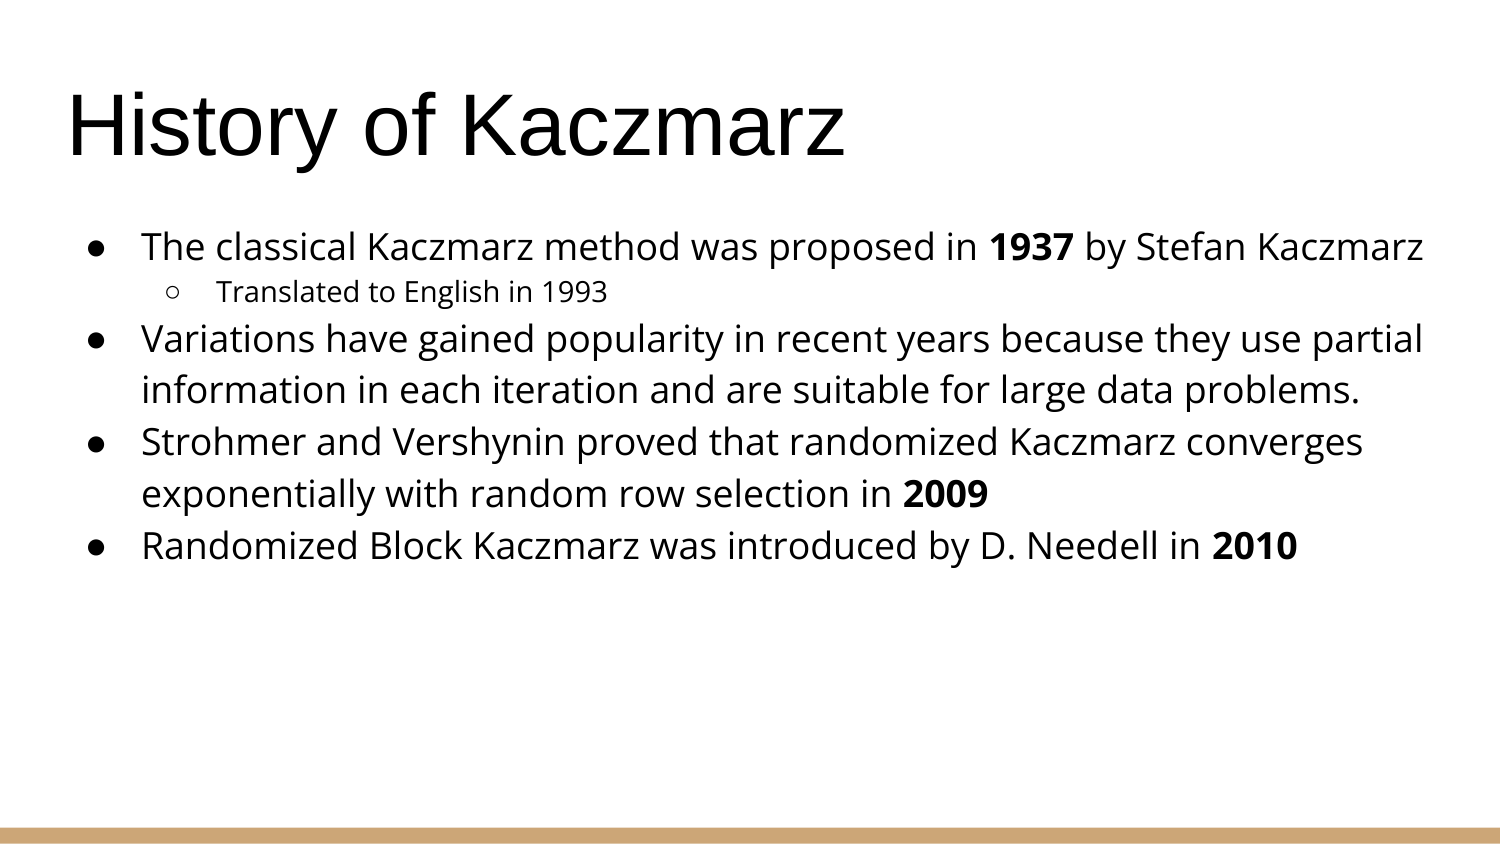

# History of Kaczmarz
The classical Kaczmarz method was proposed in 1937 by Stefan Kaczmarz
Translated to English in 1993
Variations have gained popularity in recent years because they use partial information in each iteration and are suitable for large data problems.
Strohmer and Vershynin proved that randomized Kaczmarz converges exponentially with random row selection in 2009
Randomized Block Kaczmarz was introduced by D. Needell in 2010